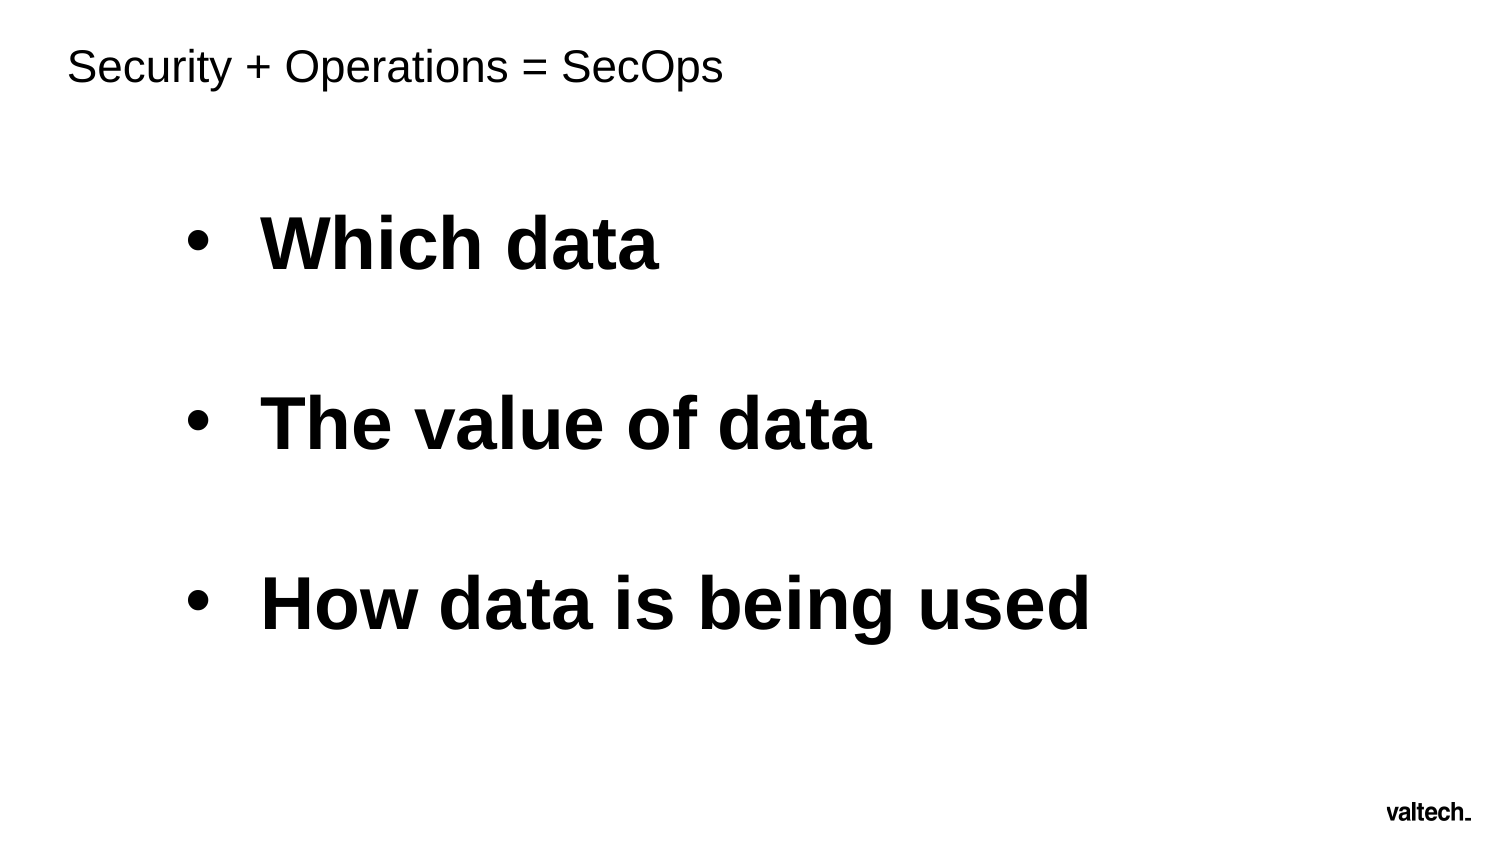

Security + Operations = SecOps
Which data

The value of data

How data is being used